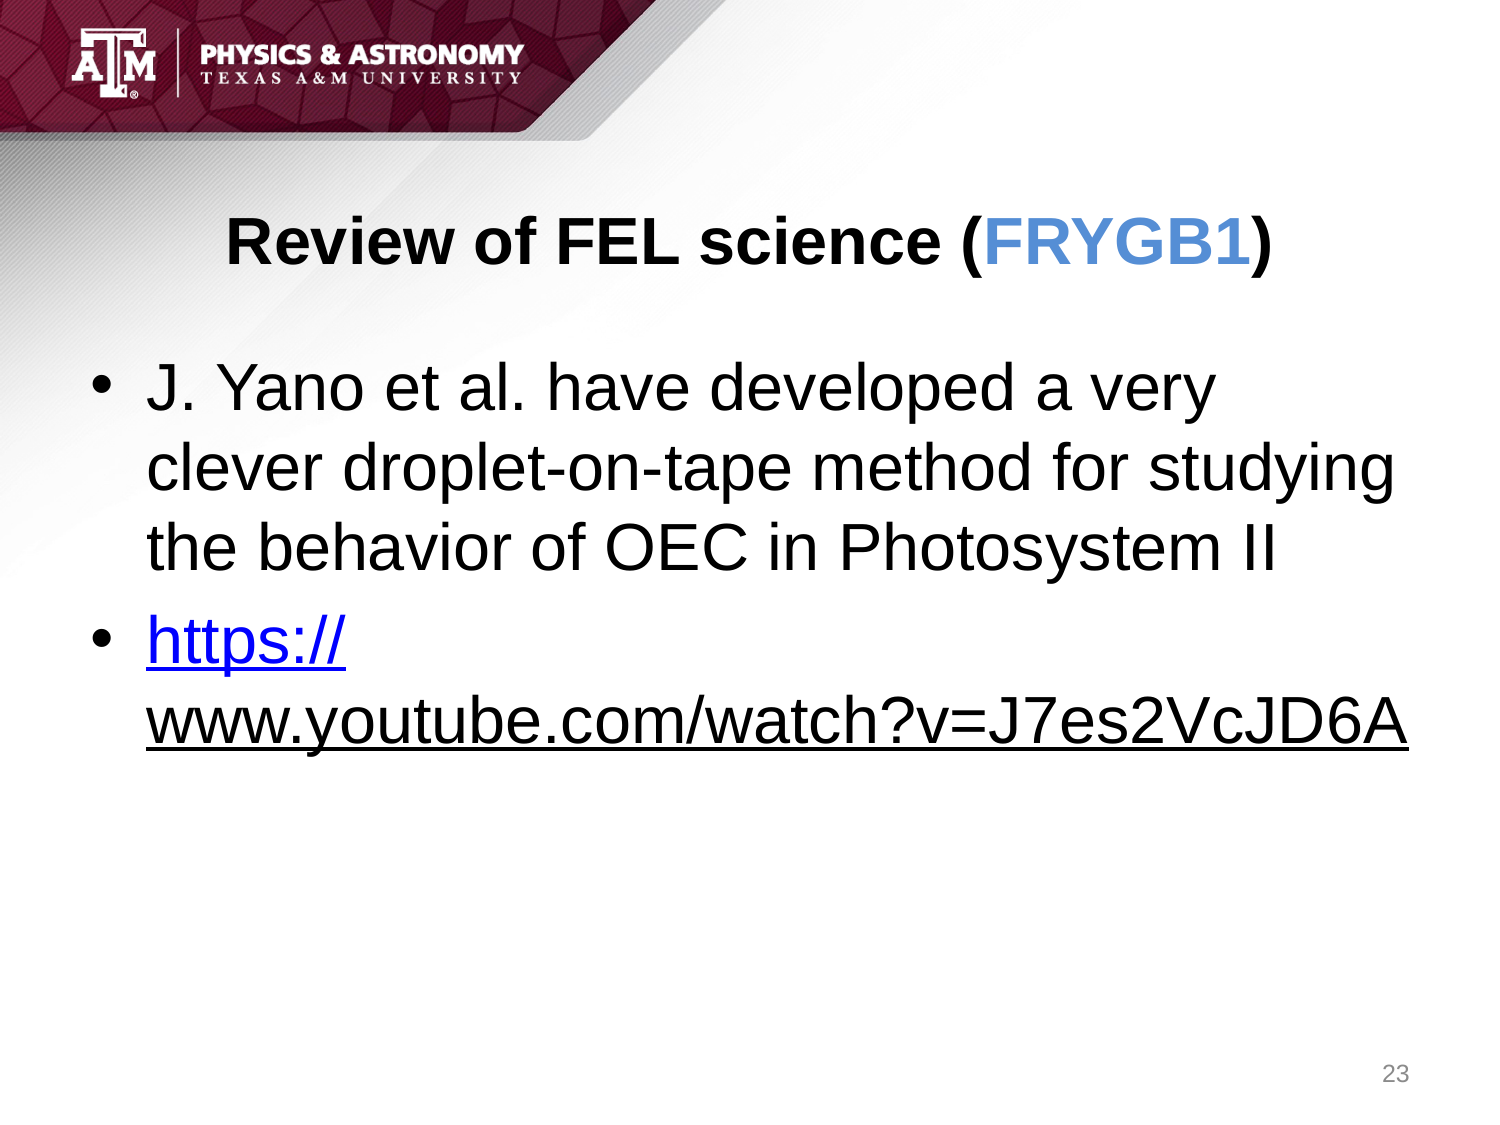

# Review of FEL science (FRYGB1)
J. Yano et al. have developed a very clever droplet-on-tape method for studying the behavior of OEC in Photosystem II
https://www.youtube.com/watch?v=J7es2VcJD6A
23